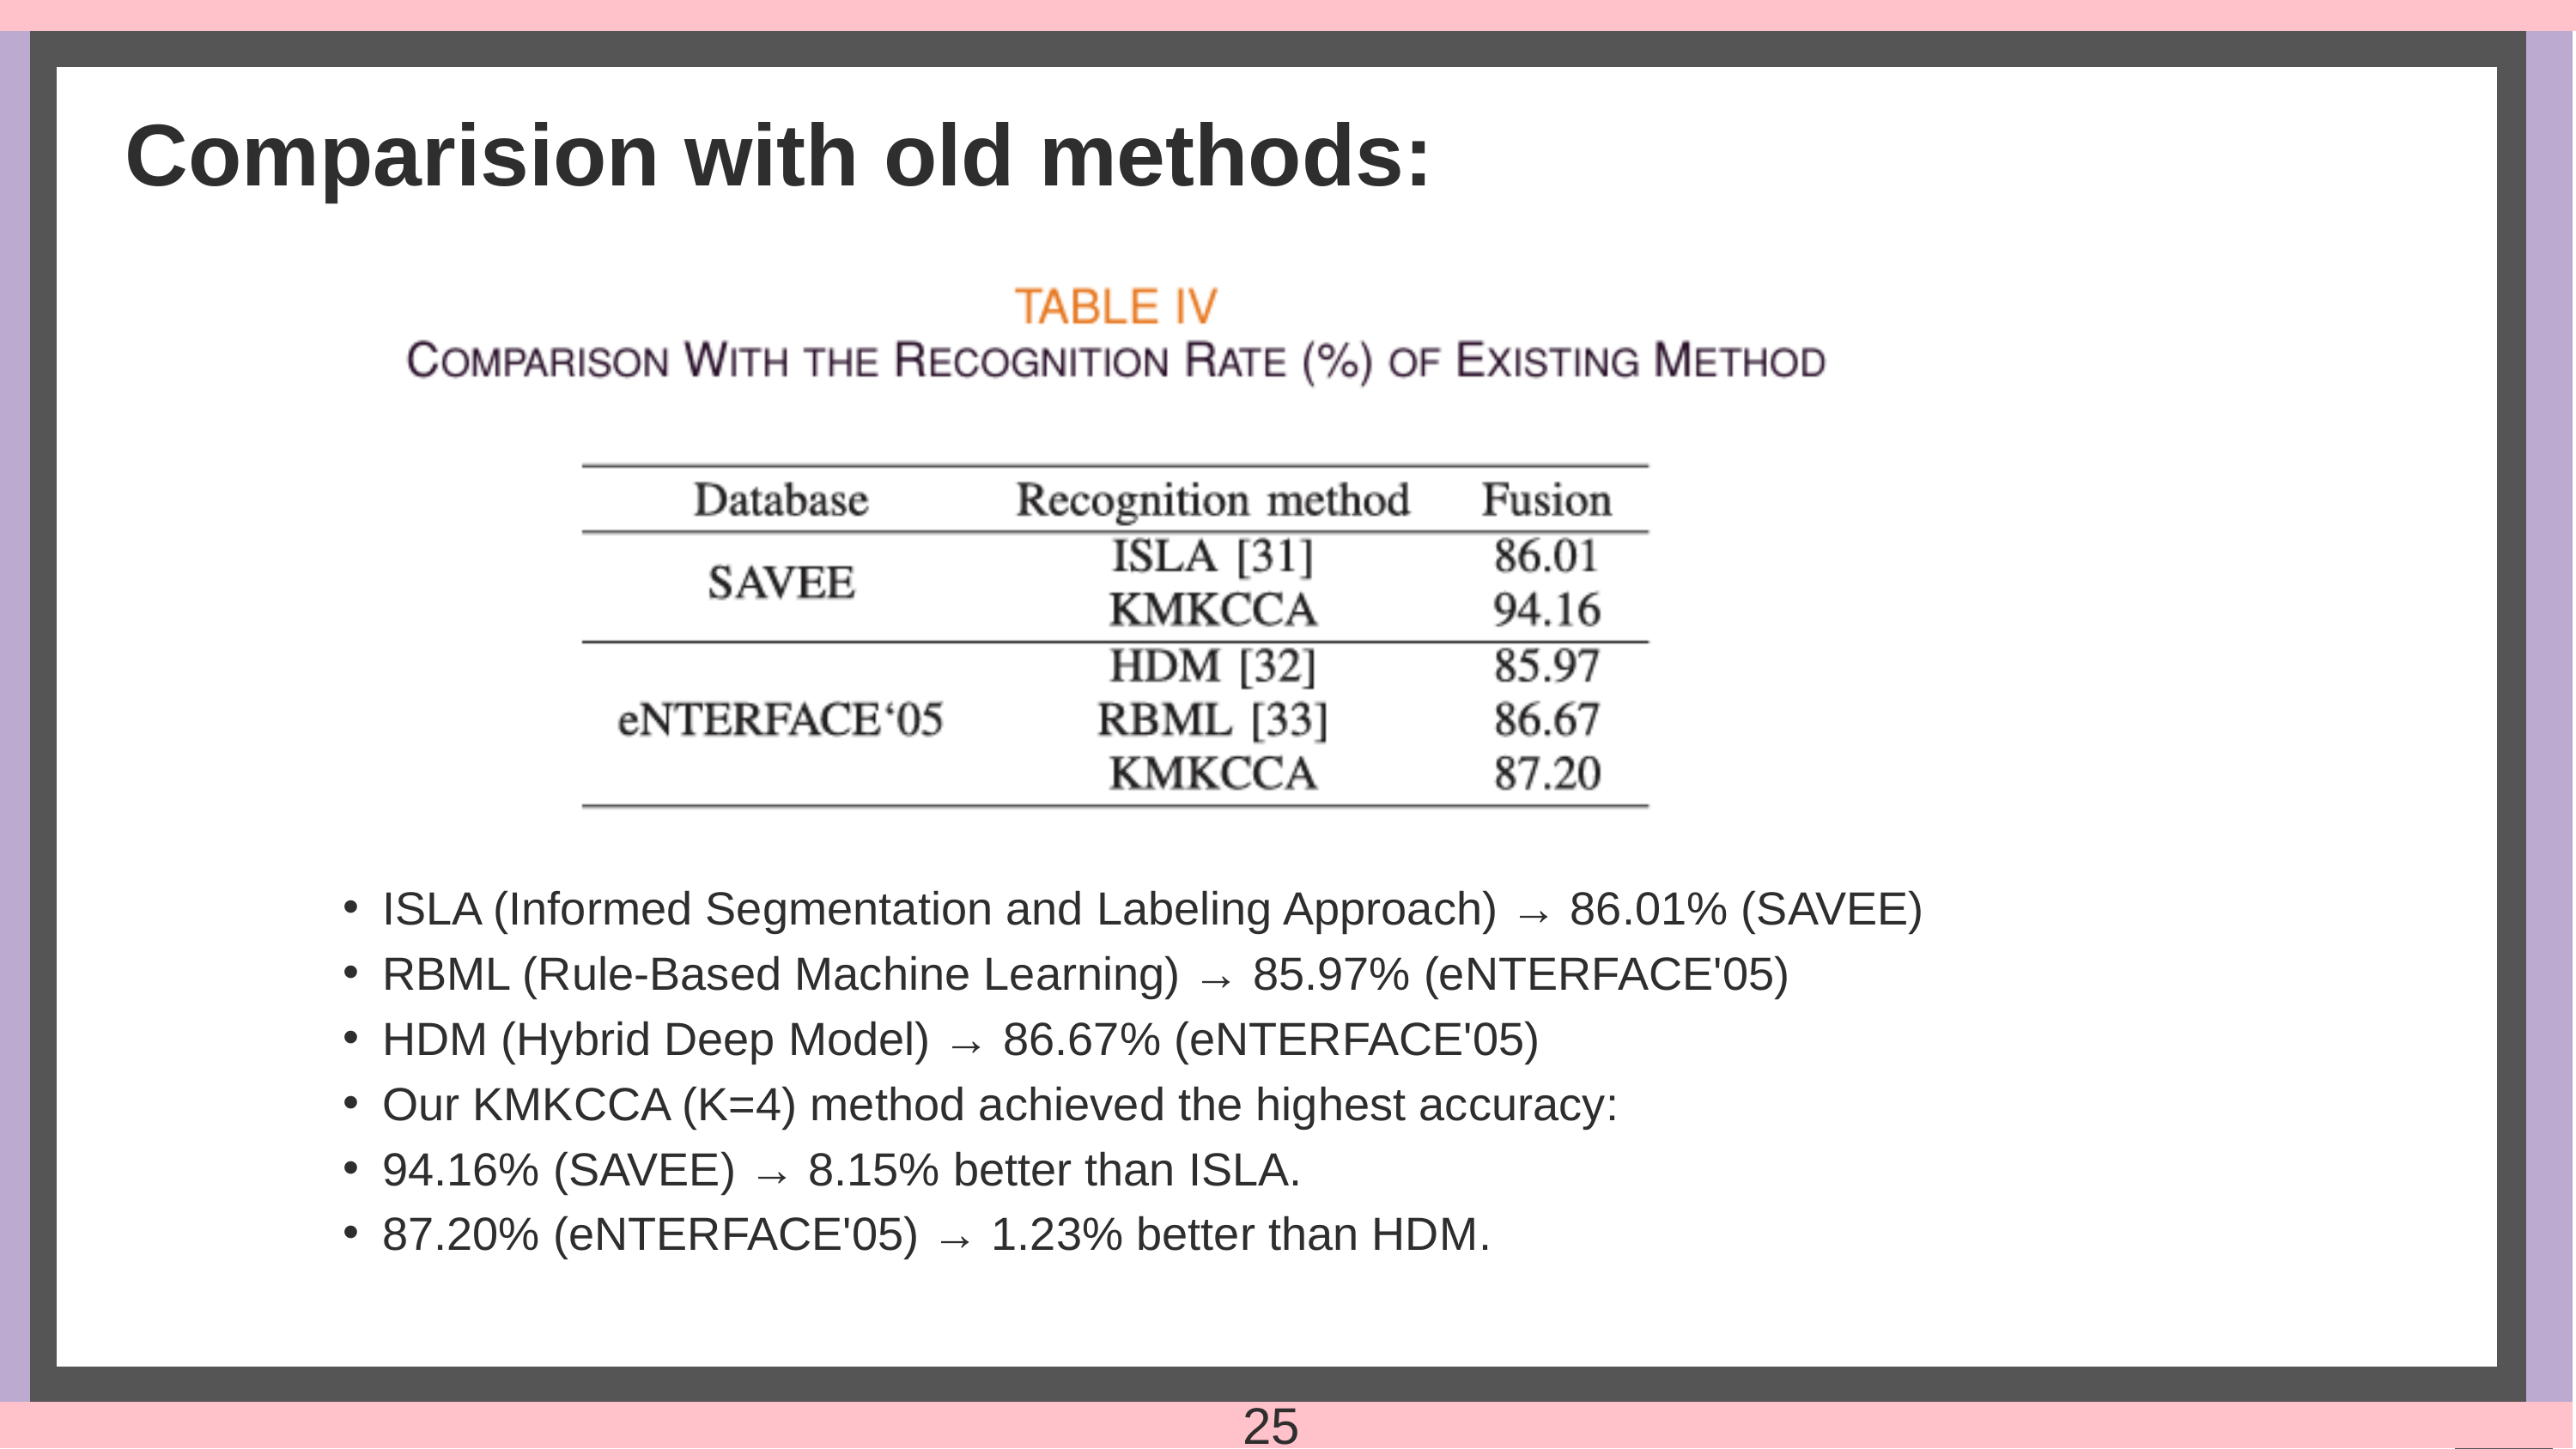

Comparision with old methods:

ISLA (Informed Segmentation and Labeling Approach) → 86.01% (SAVEE)
RBML (Rule-Based Machine Learning) → 85.97% (eNTERFACE'05)
HDM (Hybrid Deep Model) → 86.67% (eNTERFACE'05)
Our KMKCCA (K=4) method achieved the highest accuracy:
94.16% (SAVEE) → 8.15% better than ISLA.
87.20% (eNTERFACE'05) → 1.23% better than HDM​.

25